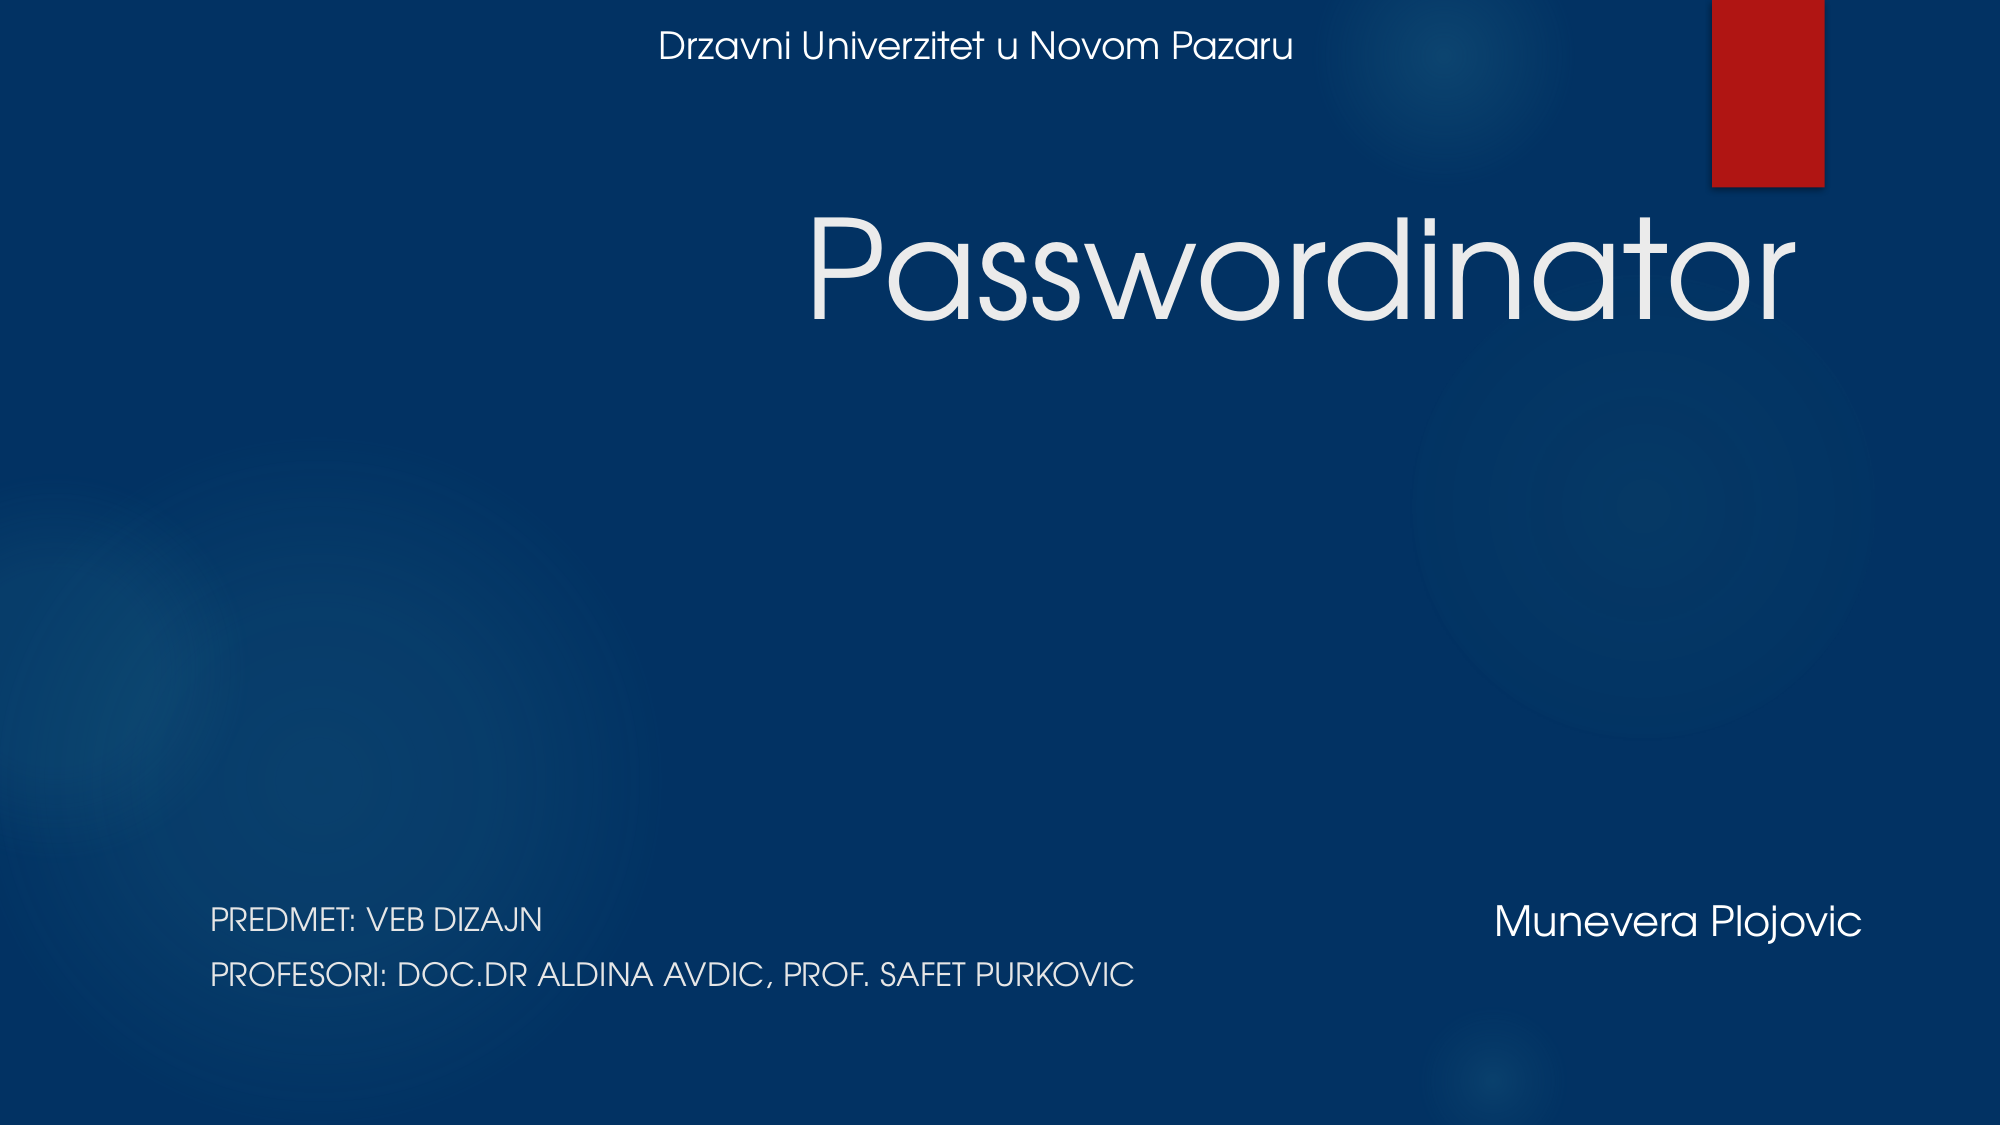

Drzavni Univerzitet u Novom Pazaru
# Passwordinator
Munevera Plojovic
Predmet: Veb dizajn
Profesori: doc.dr Aldina Avdic, prof. Safet Purkovic